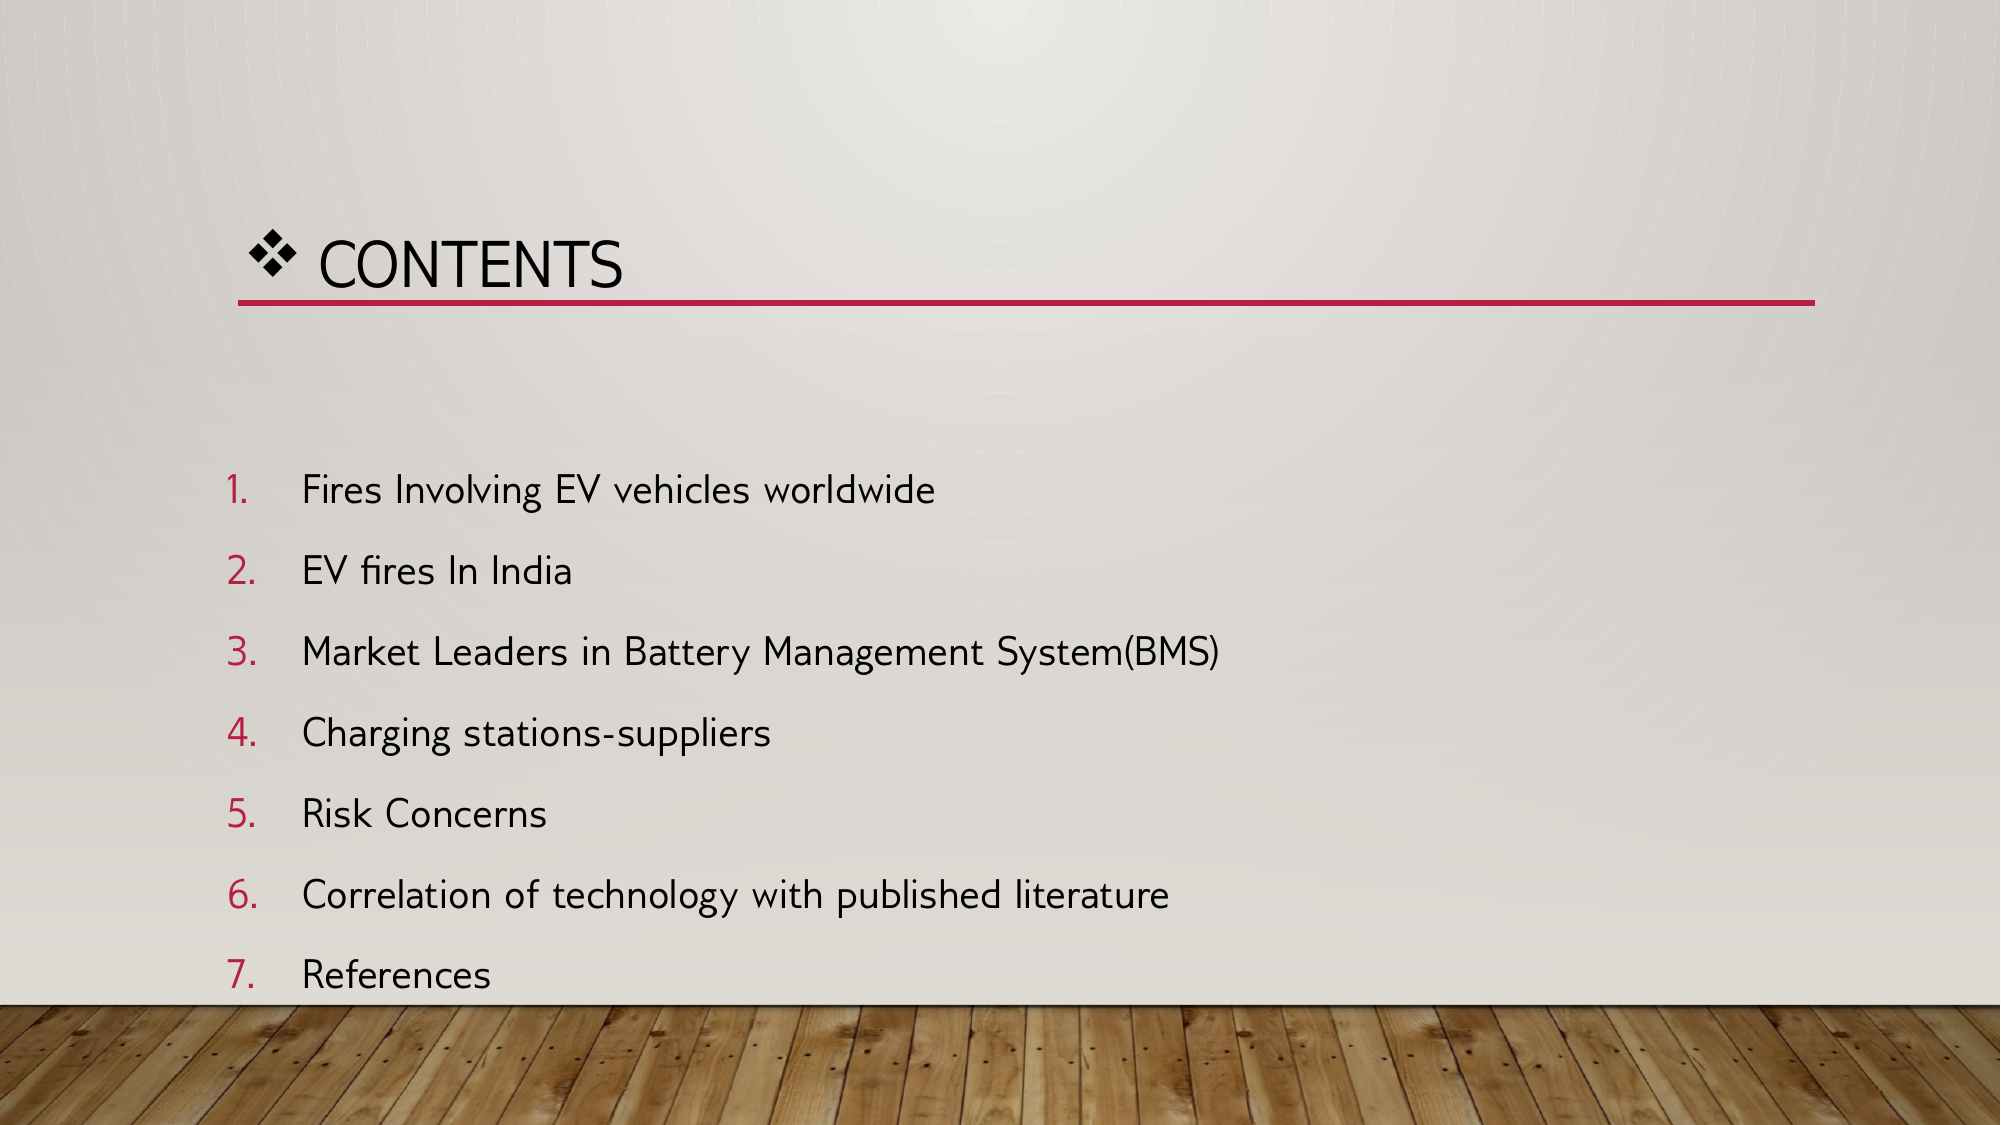

# contents
Fires Involving EV vehicles worldwide
EV fires In India
Market Leaders in Battery Management System(BMS)
Charging stations-suppliers
Risk Concerns
Correlation of technology with published literature
References